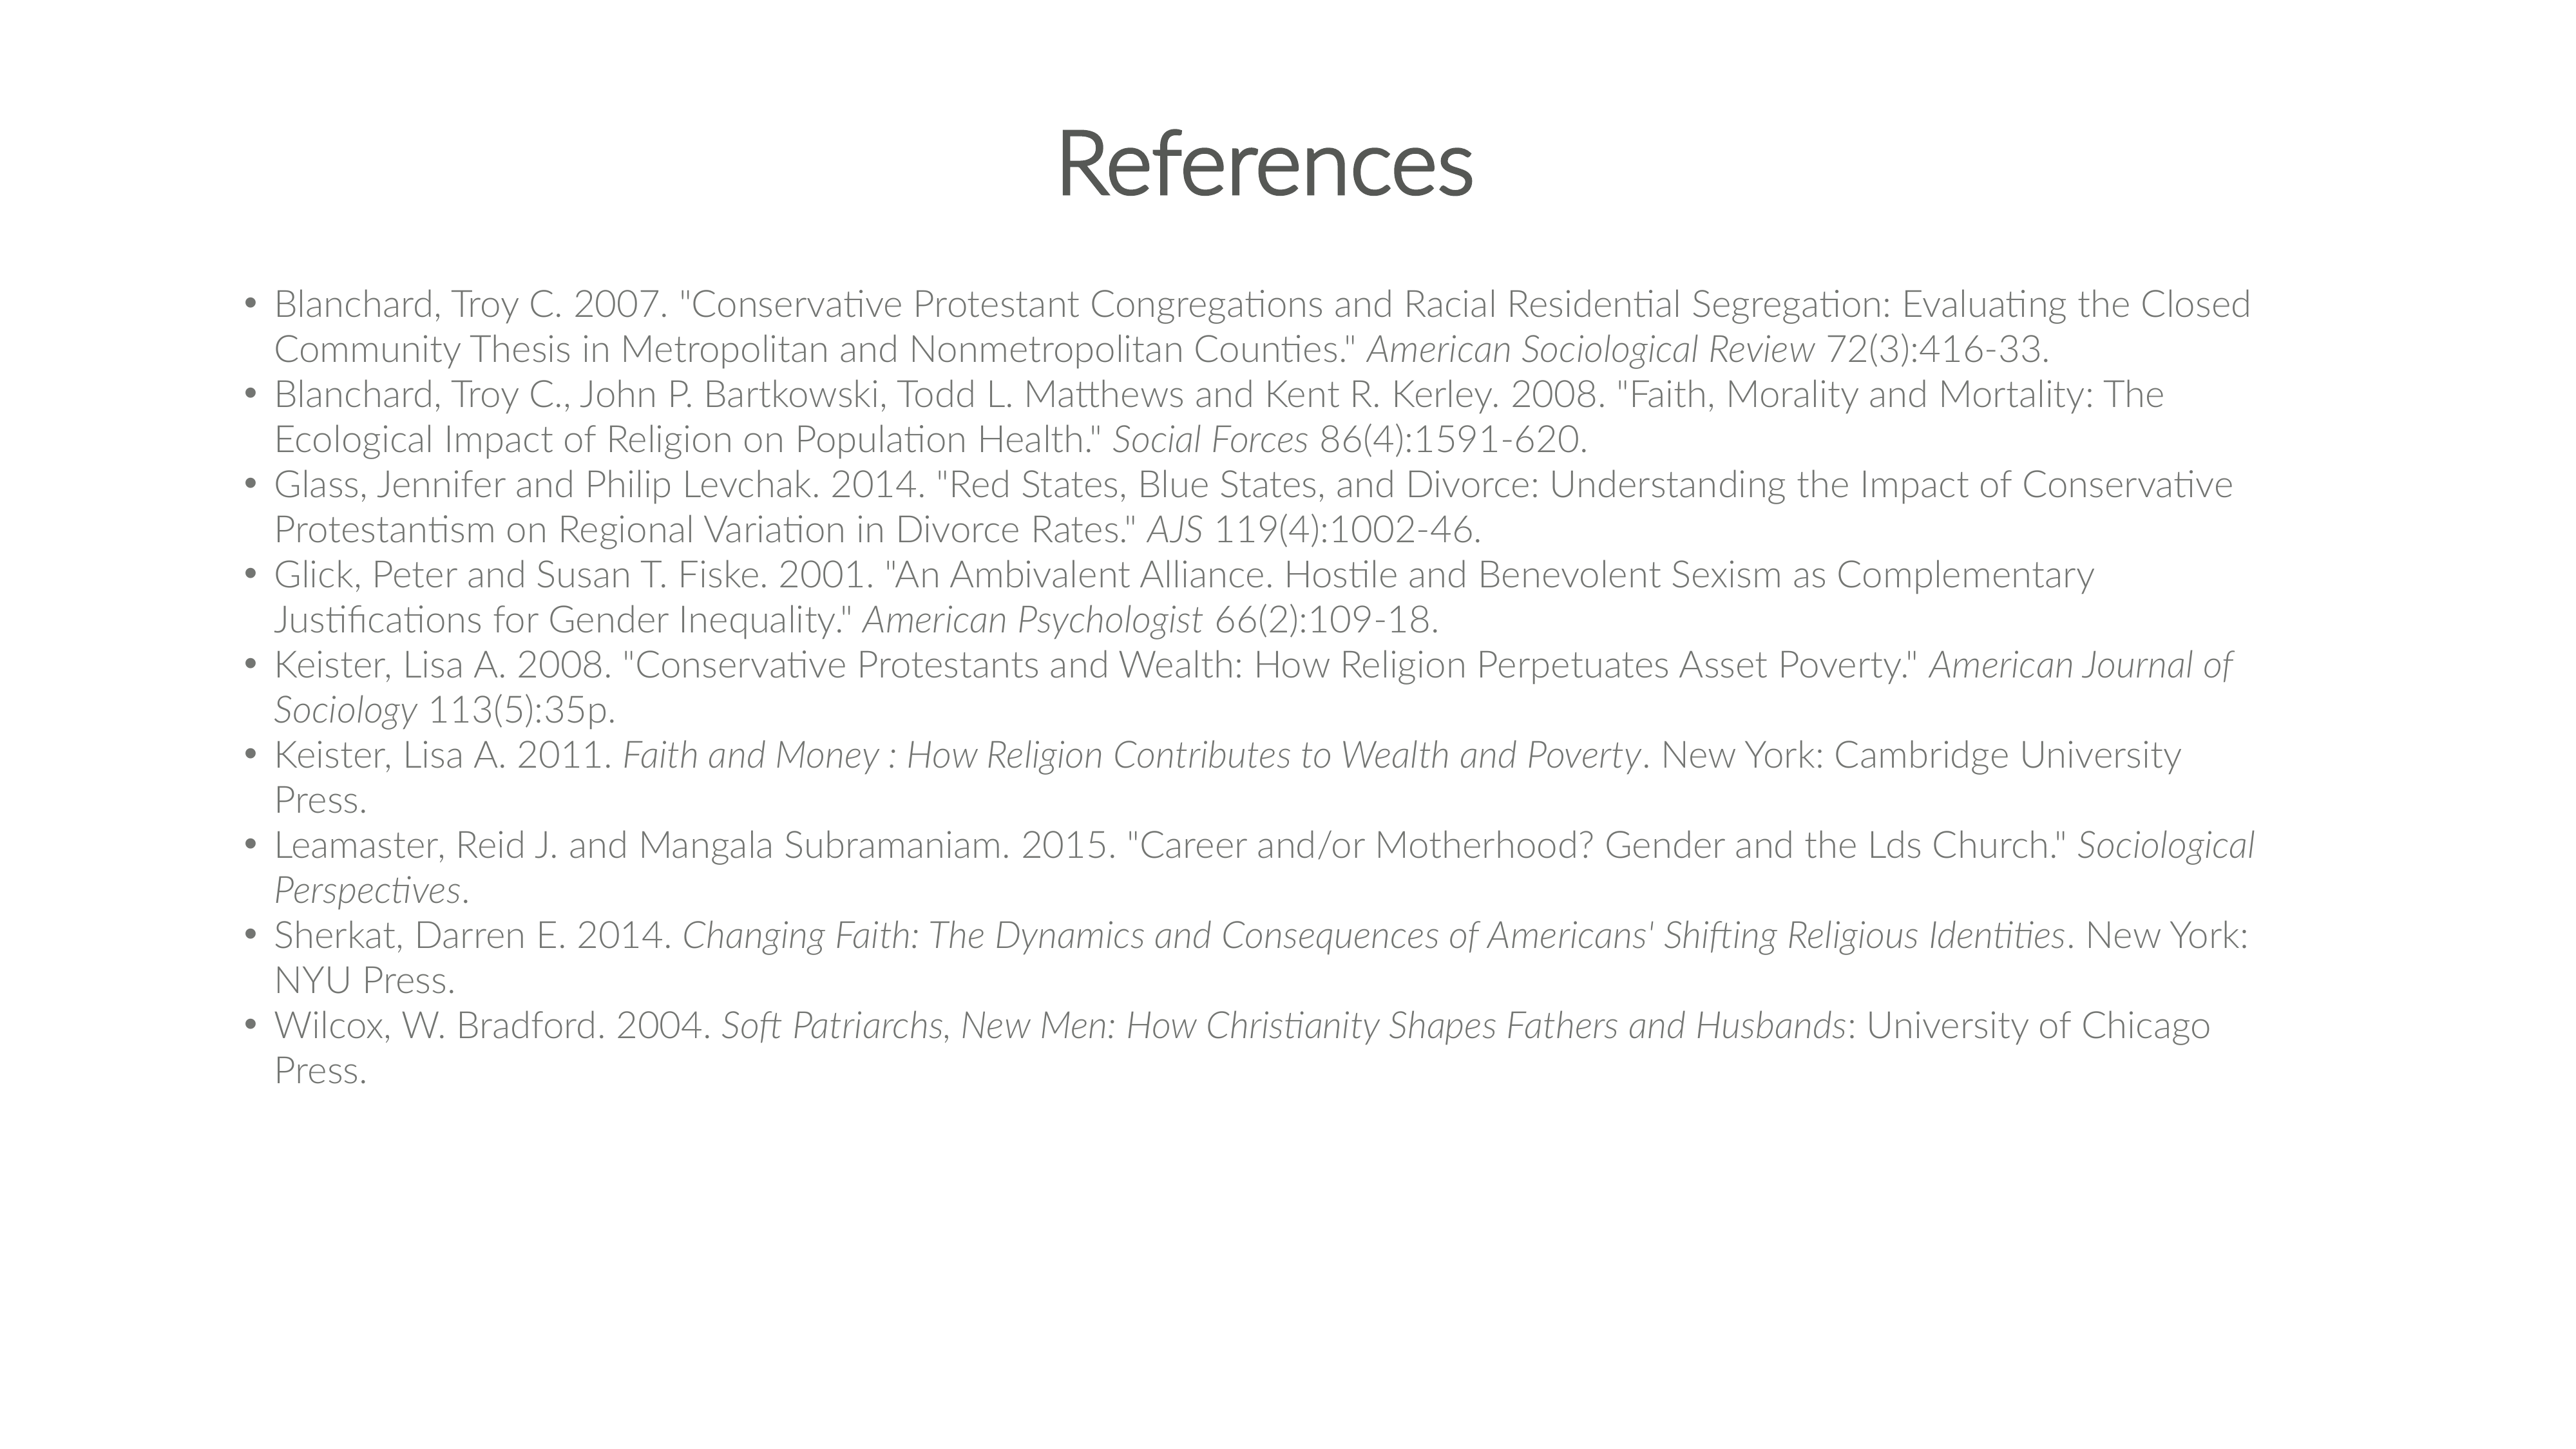

References
Blanchard, Troy C. 2007. "Conservative Protestant Congregations and Racial Residential Segregation: Evaluating the Closed Community Thesis in Metropolitan and Nonmetropolitan Counties." American Sociological Review 72(3):416-33.
Blanchard, Troy C., John P. Bartkowski, Todd L. Matthews and Kent R. Kerley. 2008. "Faith, Morality and Mortality: The Ecological Impact of Religion on Population Health." Social Forces 86(4):1591-620.
Glass, Jennifer and Philip Levchak. 2014. "Red States, Blue States, and Divorce: Understanding the Impact of Conservative Protestantism on Regional Variation in Divorce Rates." AJS 119(4):1002-46.
Glick, Peter and Susan T. Fiske. 2001. "An Ambivalent Alliance. Hostile and Benevolent Sexism as Complementary Justifications for Gender Inequality." American Psychologist 66(2):109-18.
Keister, Lisa A. 2008. "Conservative Protestants and Wealth: How Religion Perpetuates Asset Poverty." American Journal of Sociology 113(5):35p.
Keister, Lisa A. 2011. Faith and Money : How Religion Contributes to Wealth and Poverty. New York: Cambridge University Press.
Leamaster, Reid J. and Mangala Subramaniam. 2015. "Career and/or Motherhood? Gender and the Lds Church." Sociological Perspectives.
Sherkat, Darren E. 2014. Changing Faith: The Dynamics and Consequences of Americans' Shifting Religious Identities. New York: NYU Press.
Wilcox, W. Bradford. 2004. Soft Patriarchs, New Men: How Christianity Shapes Fathers and Husbands: University of Chicago Press.